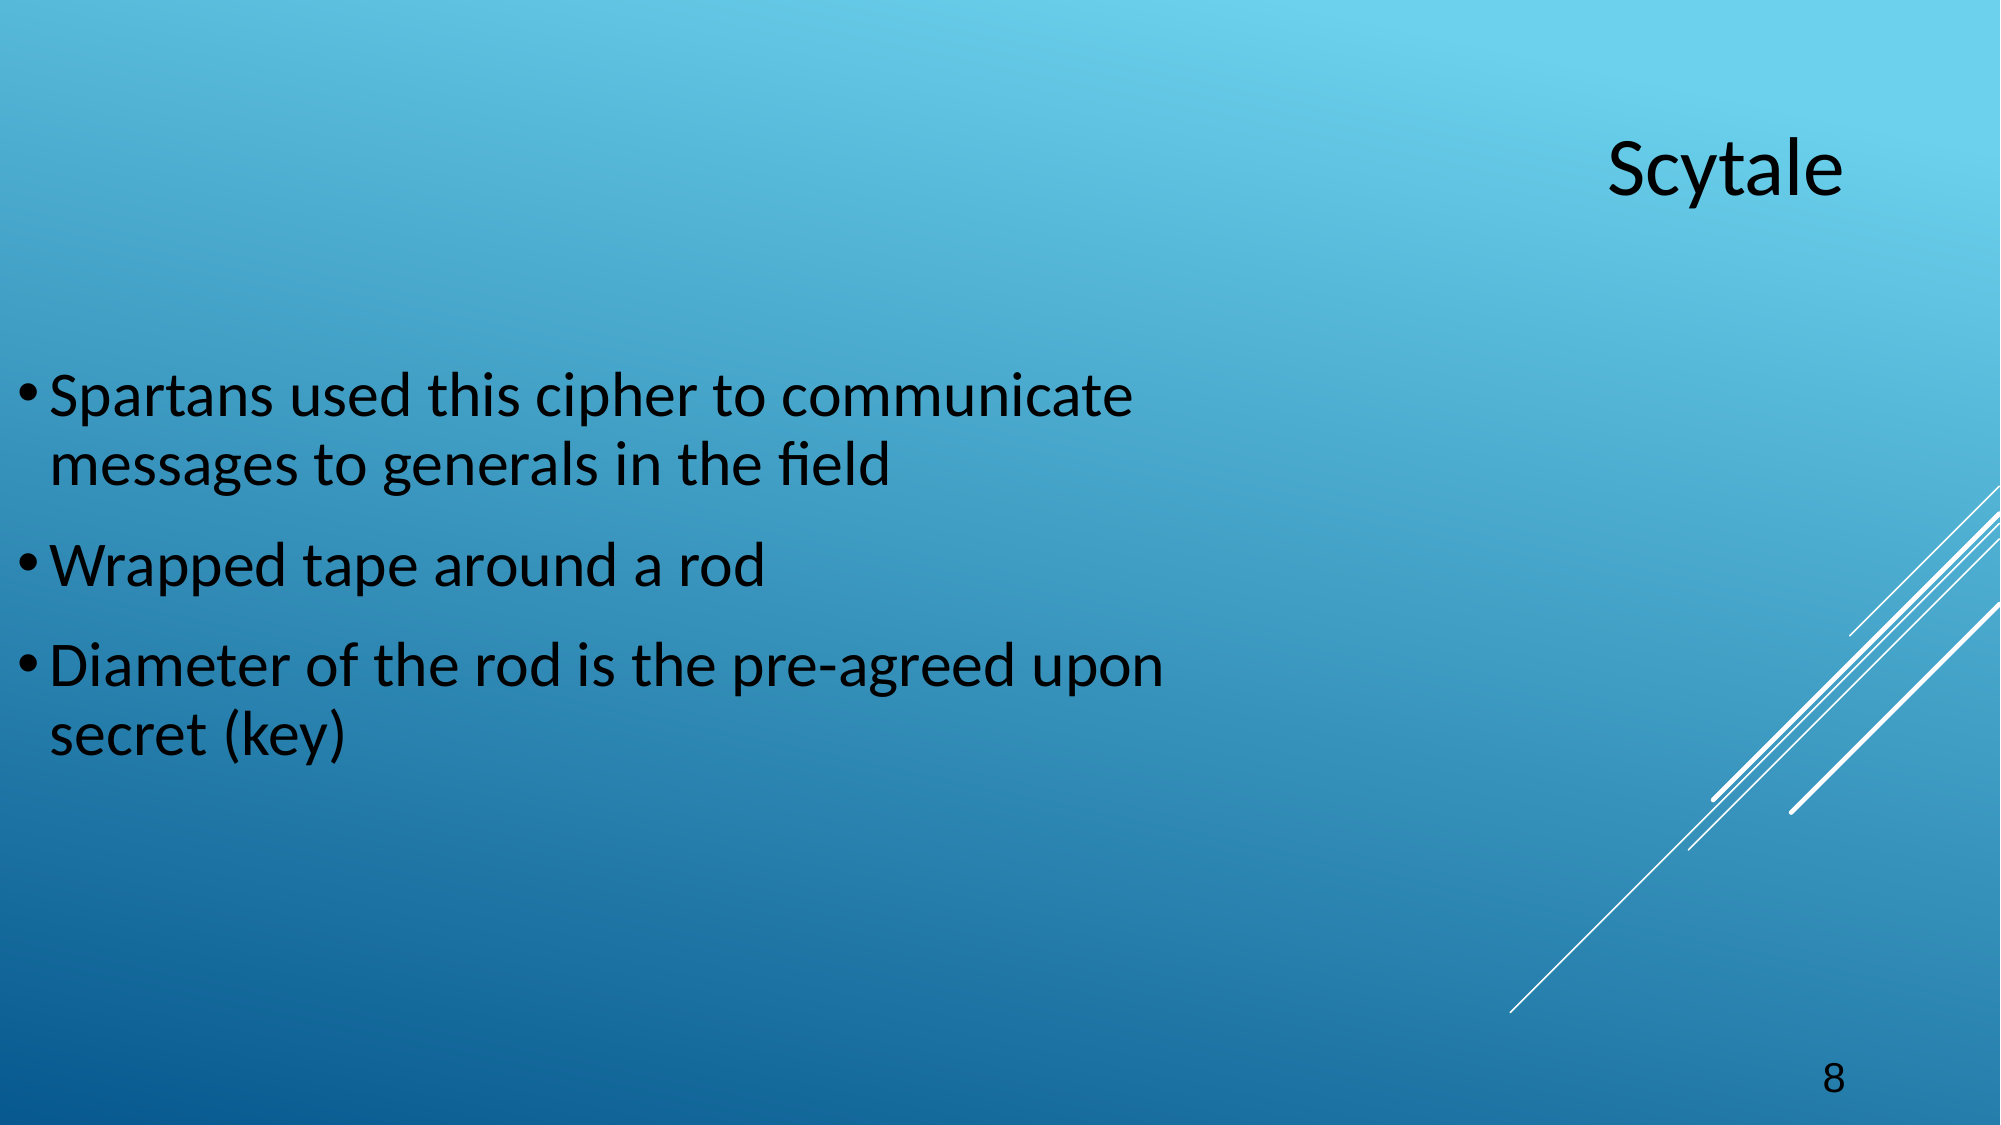

# Scytale
Spartans used this cipher to communicate messages to generals in the field
Wrapped tape around a rod
Diameter of the rod is the pre-agreed upon secret (key)
8